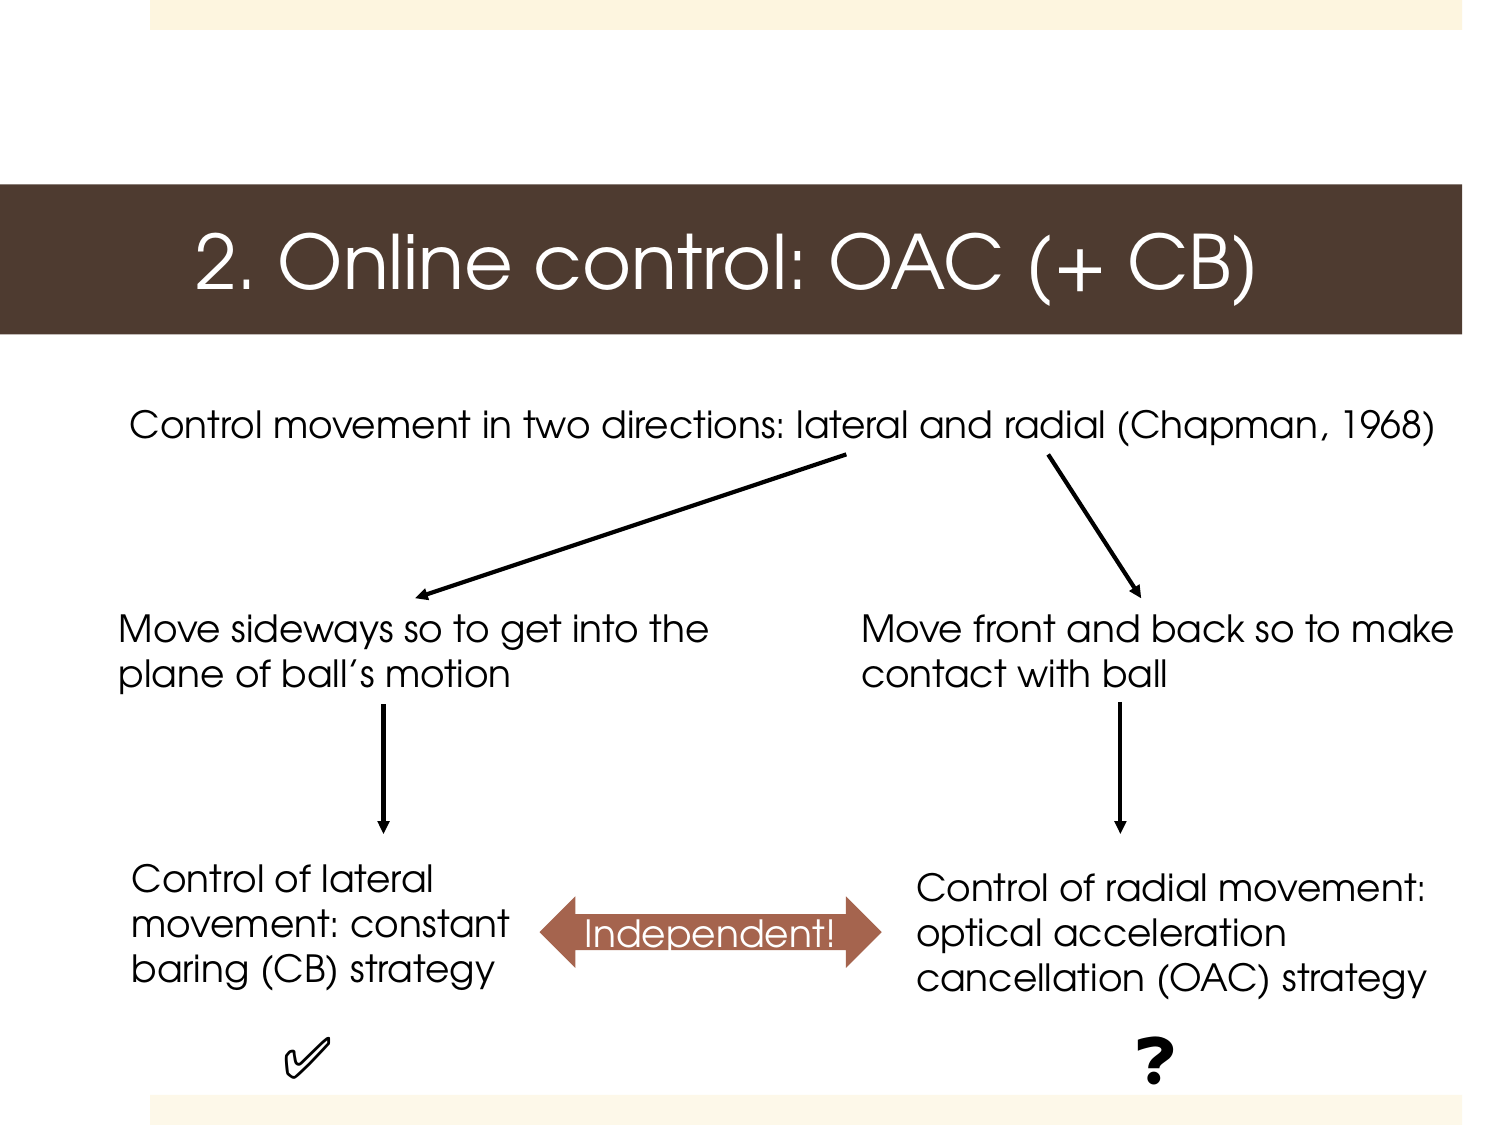

# 2. Online control: OAC (+ CB)
Control movement in two directions: lateral and radial (Chapman, 1968)
Move sideways so to get into the plane of ball’s motion
Move front and back so to make contact with ball
Control of lateral movement: constant baring (CB) strategy
Control of radial movement: optical acceleration cancellation (OAC) strategy
Independent!
✅
❓